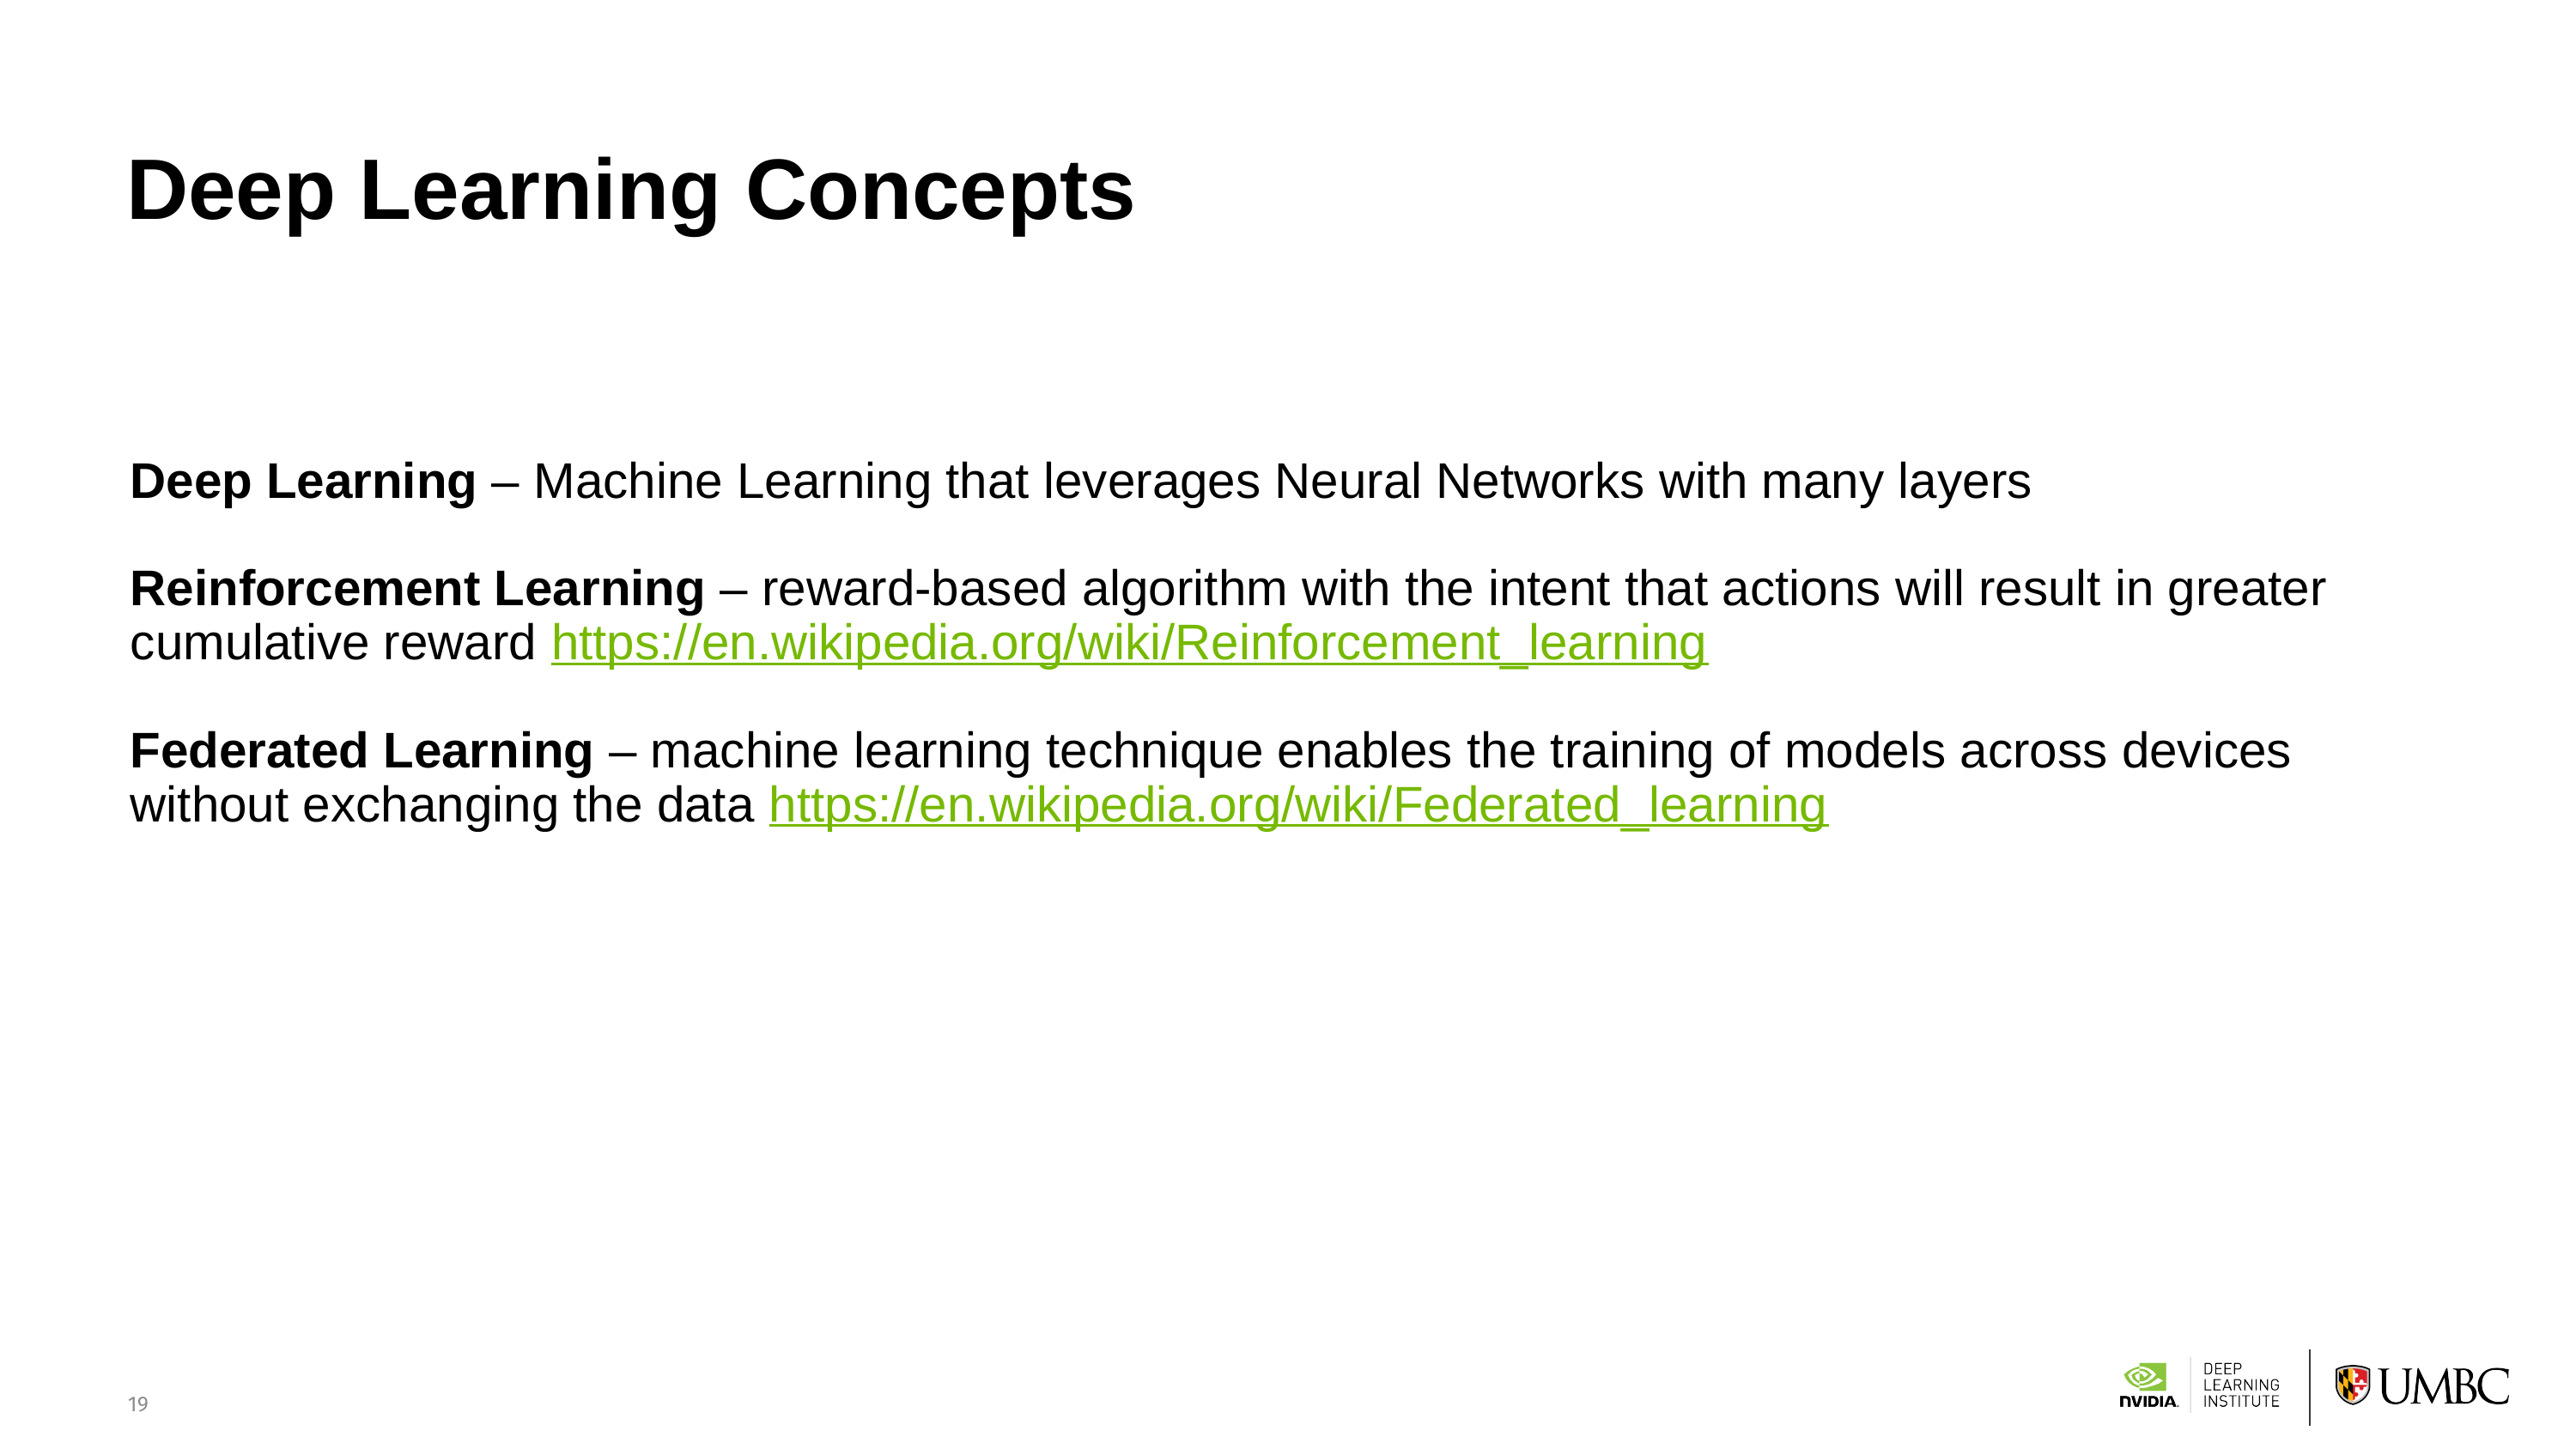

19
# Deep Learning Concepts
Deep Learning – Machine Learning that leverages Neural Networks with many layers
Reinforcement Learning – reward-based algorithm with the intent that actions will result in greater cumulative reward https://en.wikipedia.org/wiki/Reinforcement_learning
Federated Learning – machine learning technique enables the training of models across devices without exchanging the data https://en.wikipedia.org/wiki/Federated_learning